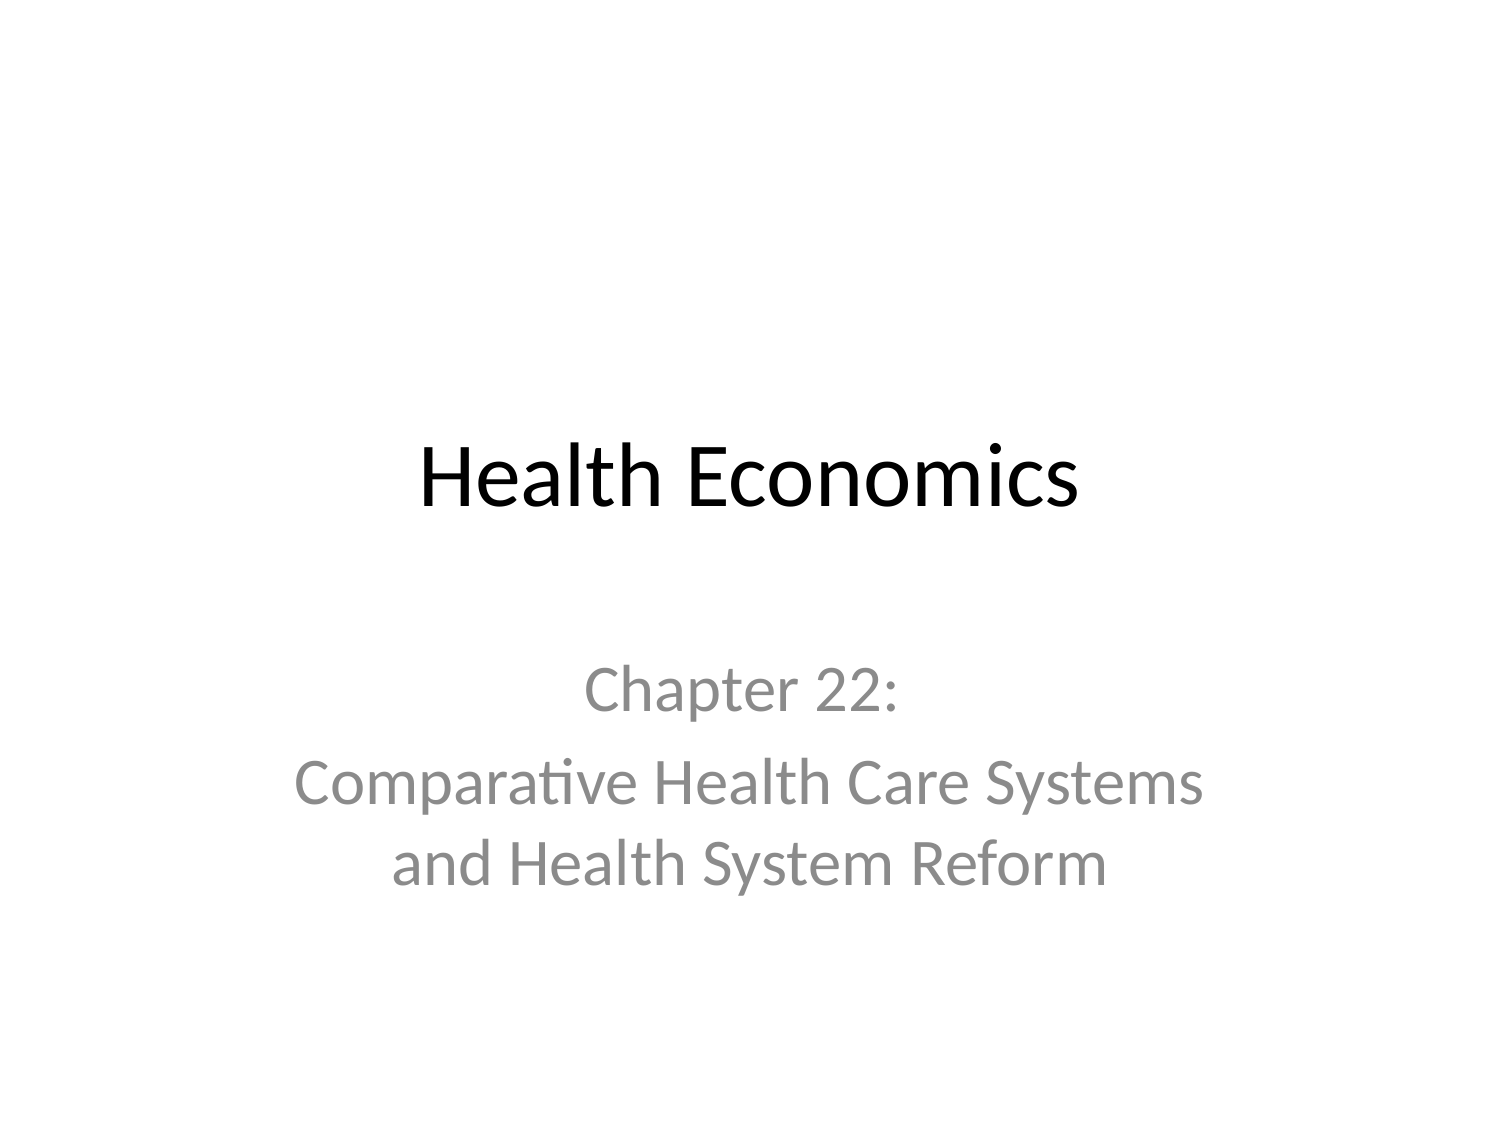

# Health Economics
Chapter 22:
Comparative Health Care Systems and Health System Reform